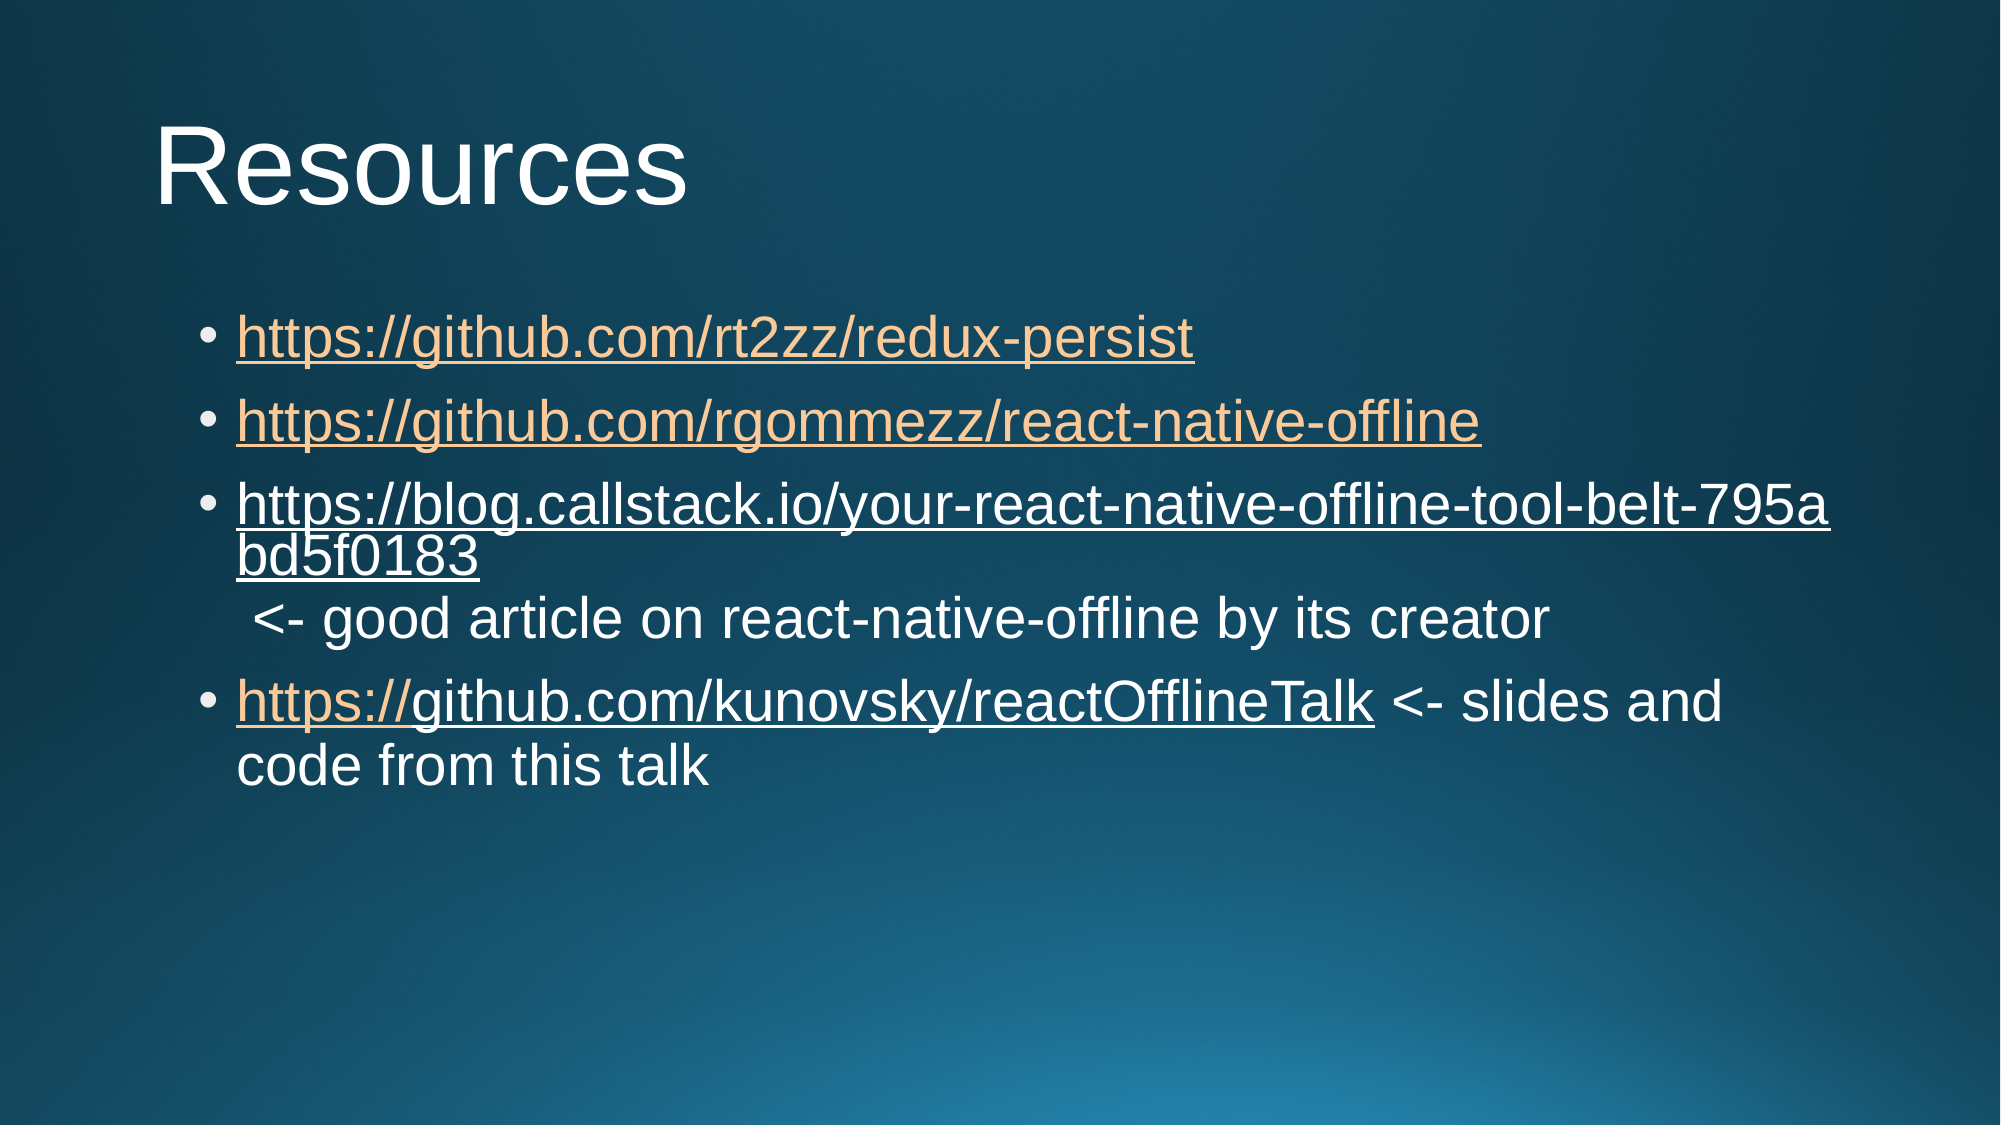

# Resources
https://github.com/rt2zz/redux-persist
https://github.com/rgommezz/react-native-offline
https://blog.callstack.io/your-react-native-offline-tool-belt-795abd5f0183 <- good article on react-native-offline by its creator
https://github.com/kunovsky/reactOfflineTalk <- slides and code from this talk